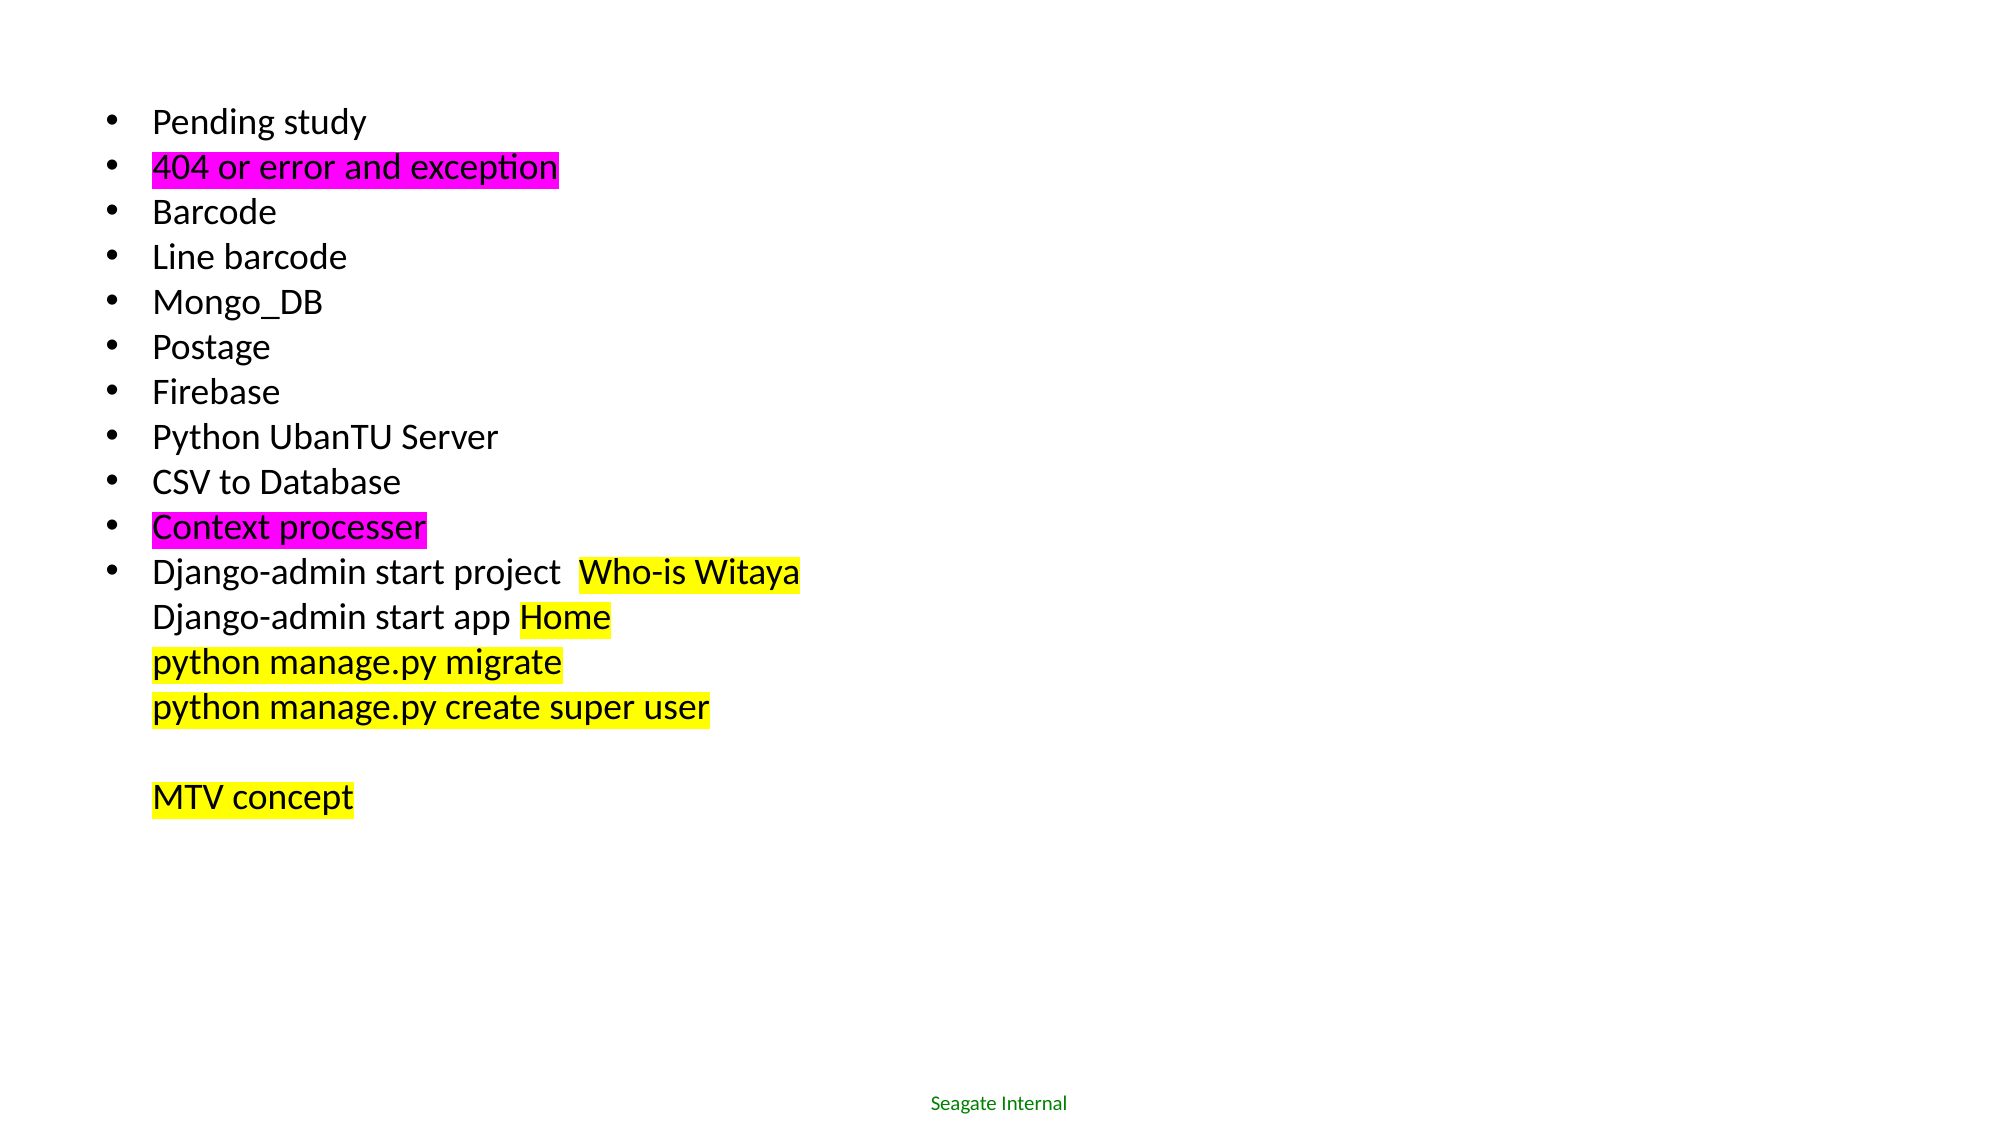

Pending study
404 or error and exception
Barcode
Line barcode
Mongo_DB
Postage
Firebase
Python UbanTU Server
CSV to Database
Context processer
Django-admin start project  Who-is Witaya
Django-admin start app Home
python manage.py migrate
python manage.py create super user
MTV concept